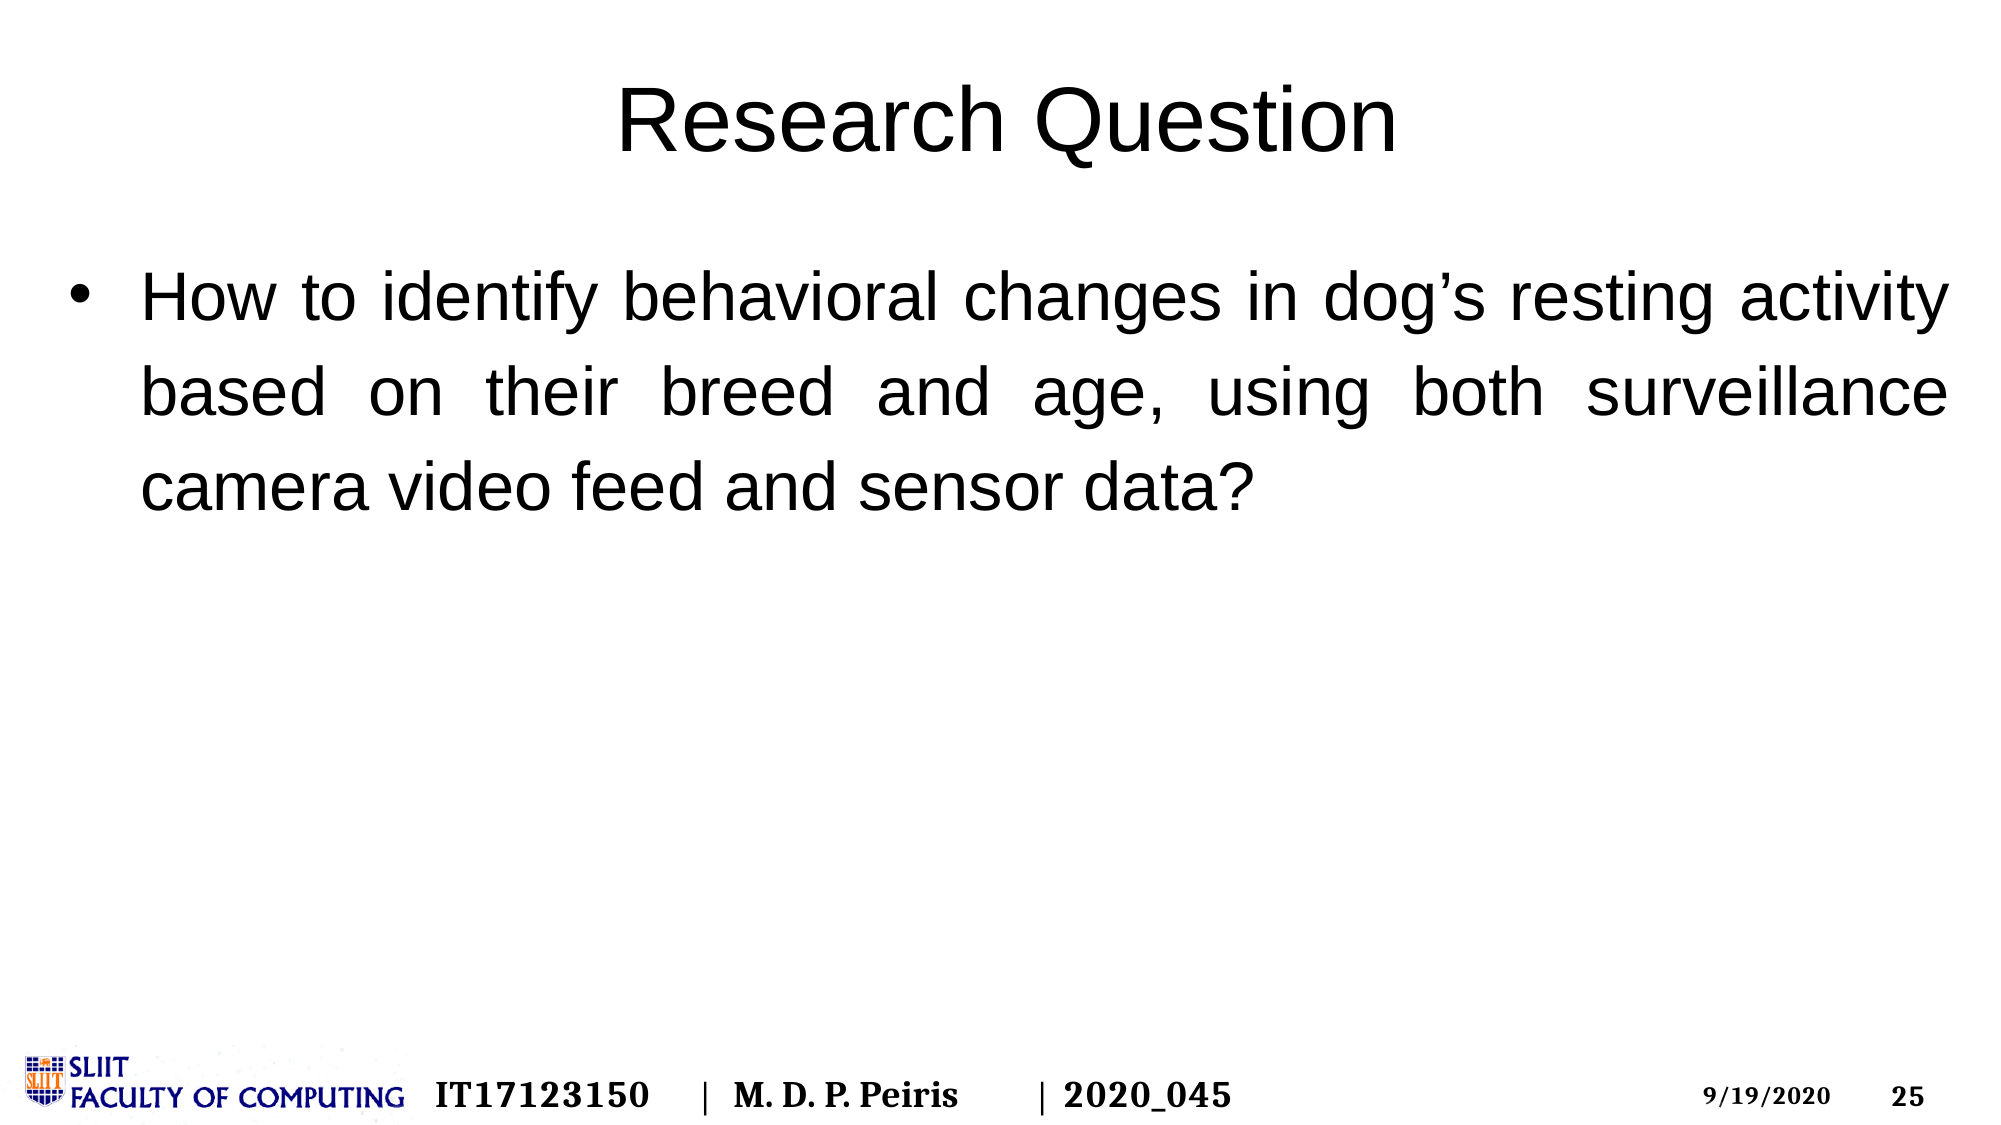

# Research Question
How to identify behavioral changes in dog’s resting activity based on their breed and age, using both surveillance camera video feed and sensor data?
IT17123150
M. D. P. Peiris
2020_045